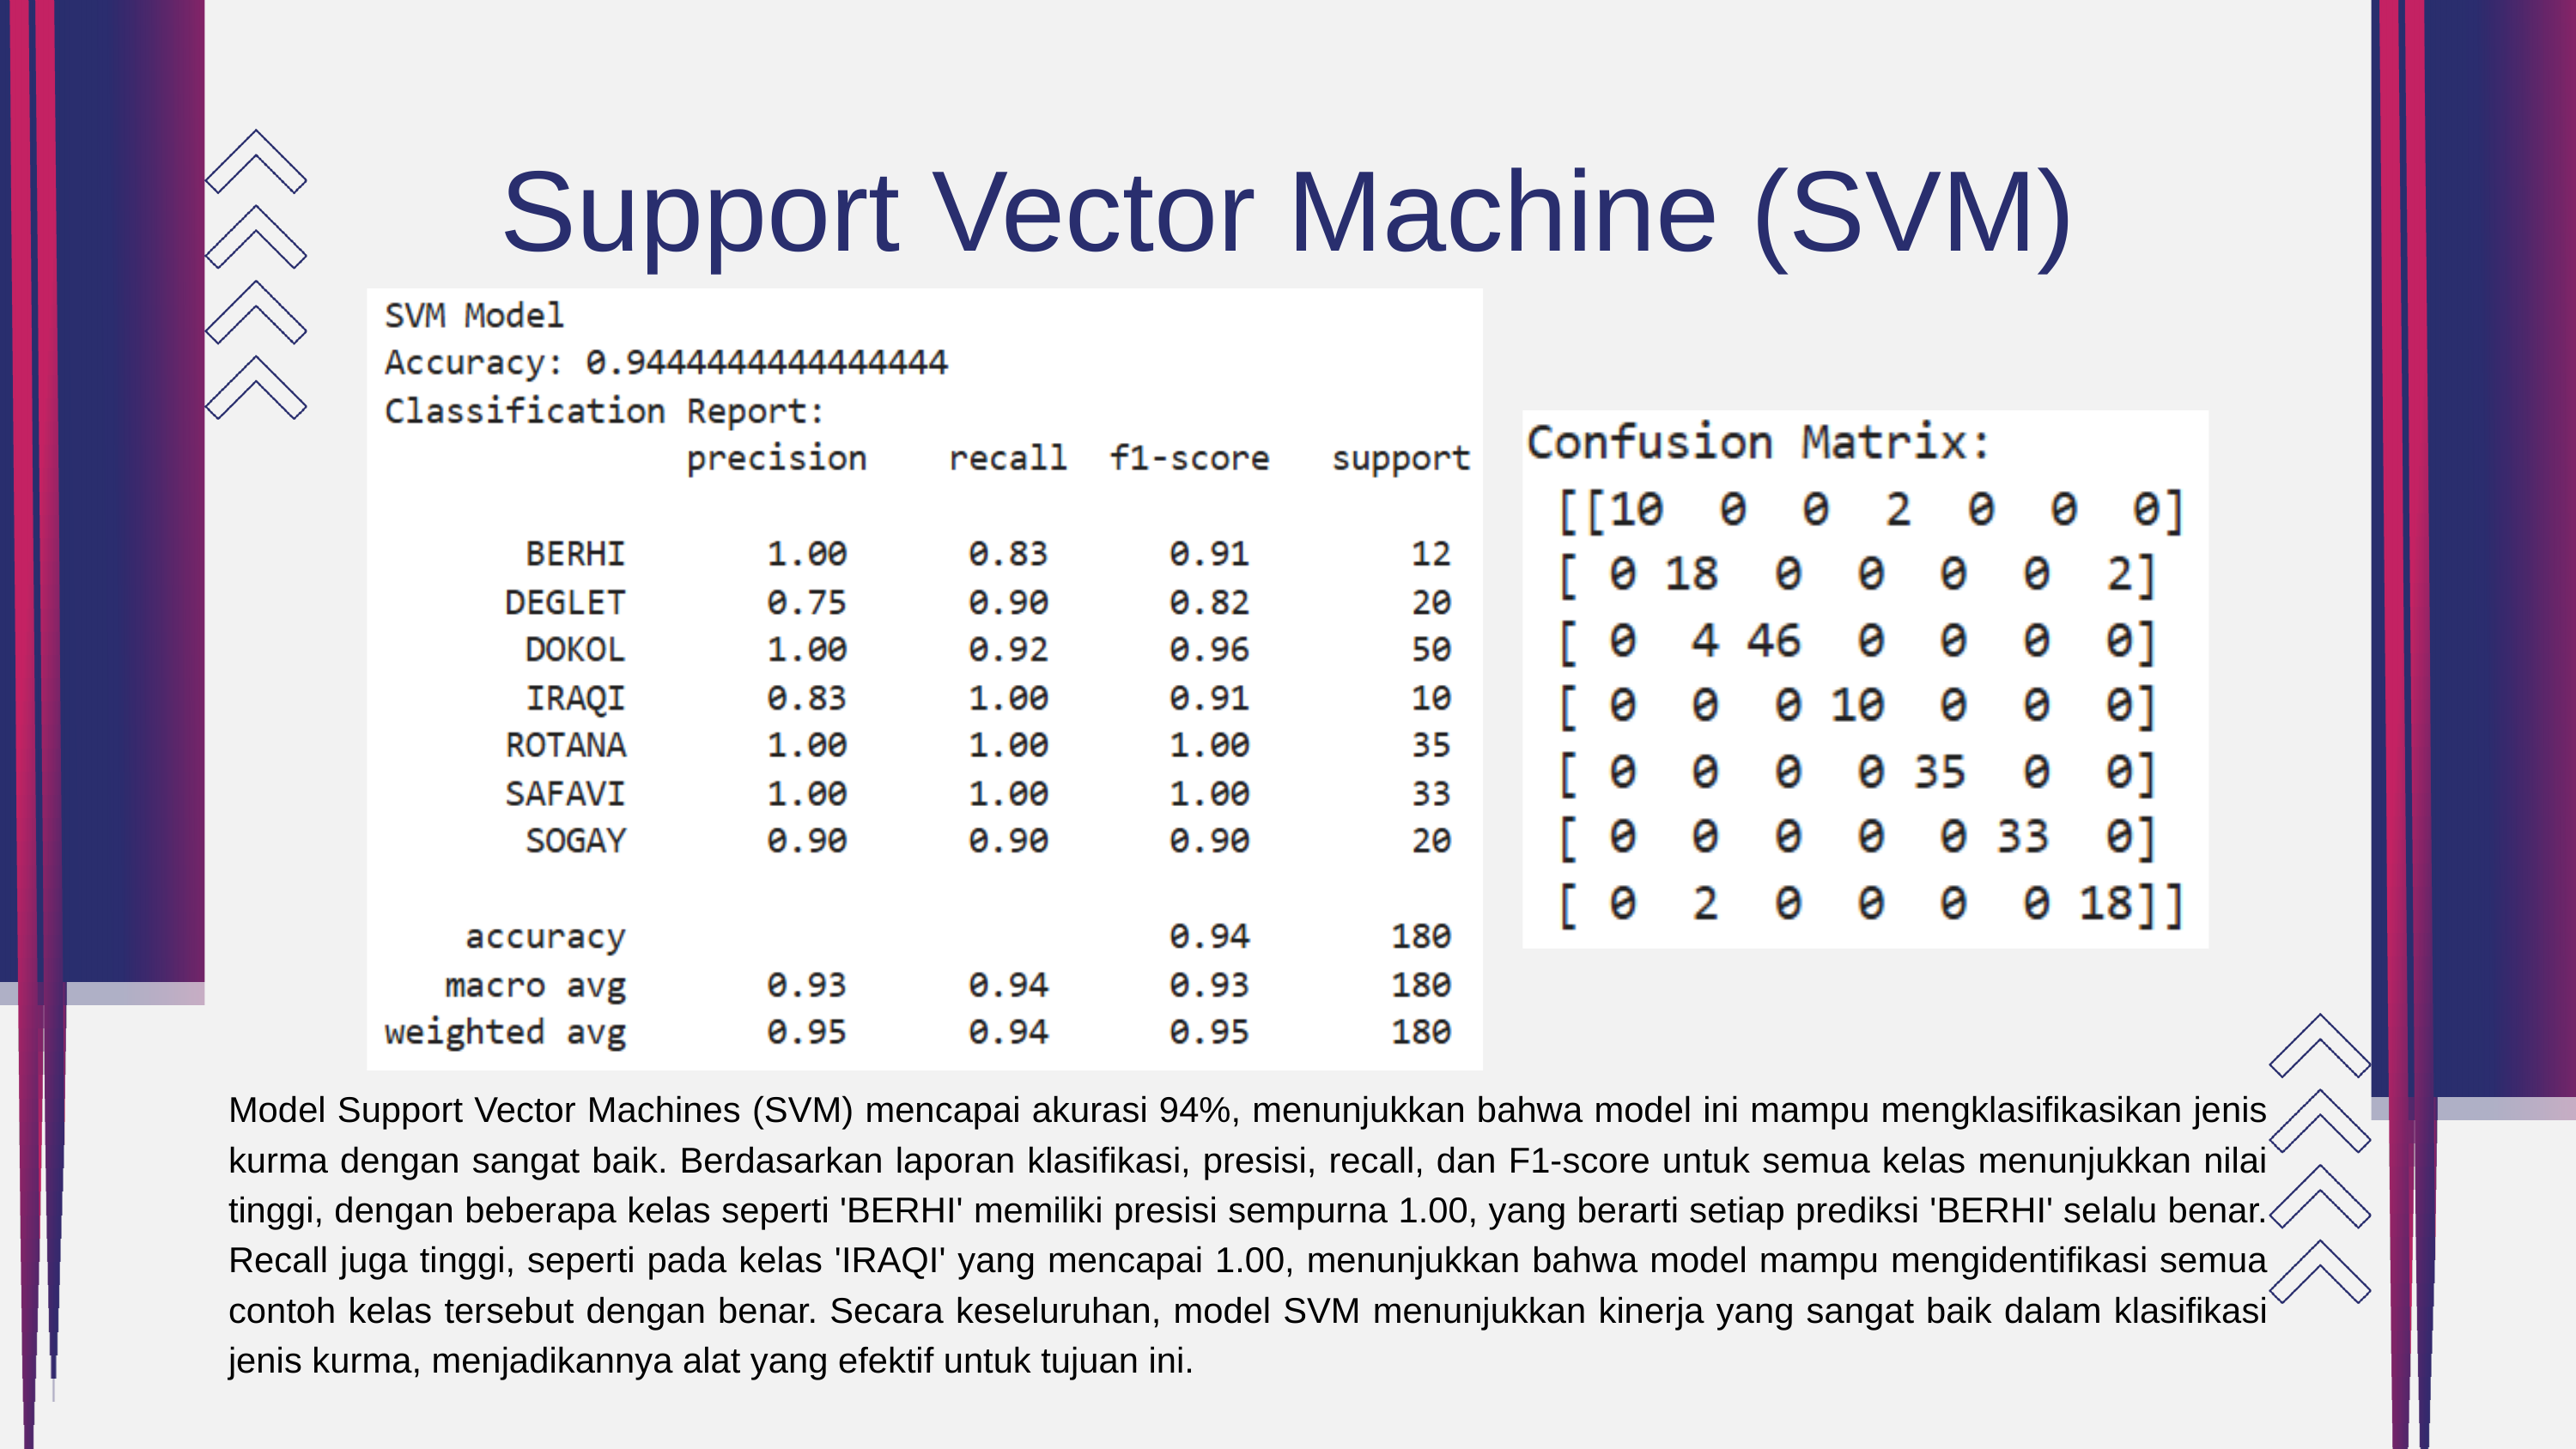

Support Vector Machine (SVM)

Model Support Vector Machines (SVM) mencapai akurasi 94%, menunjukkan bahwa model ini mampu mengklasifikasikan jenis kurma dengan sangat baik. Berdasarkan laporan klasifikasi, presisi, recall, dan F1-score untuk semua kelas menunjukkan nilai tinggi, dengan beberapa kelas seperti 'BERHI' memiliki presisi sempurna 1.00, yang berarti setiap prediksi 'BERHI' selalu benar. Recall juga tinggi, seperti pada kelas 'IRAQI' yang mencapai 1.00, menunjukkan bahwa model mampu mengidentifikasi semua contoh kelas tersebut dengan benar. Secara keseluruhan, model SVM menunjukkan kinerja yang sangat baik dalam klasifikasi jenis kurma, menjadikannya alat yang efektif untuk tujuan ini.